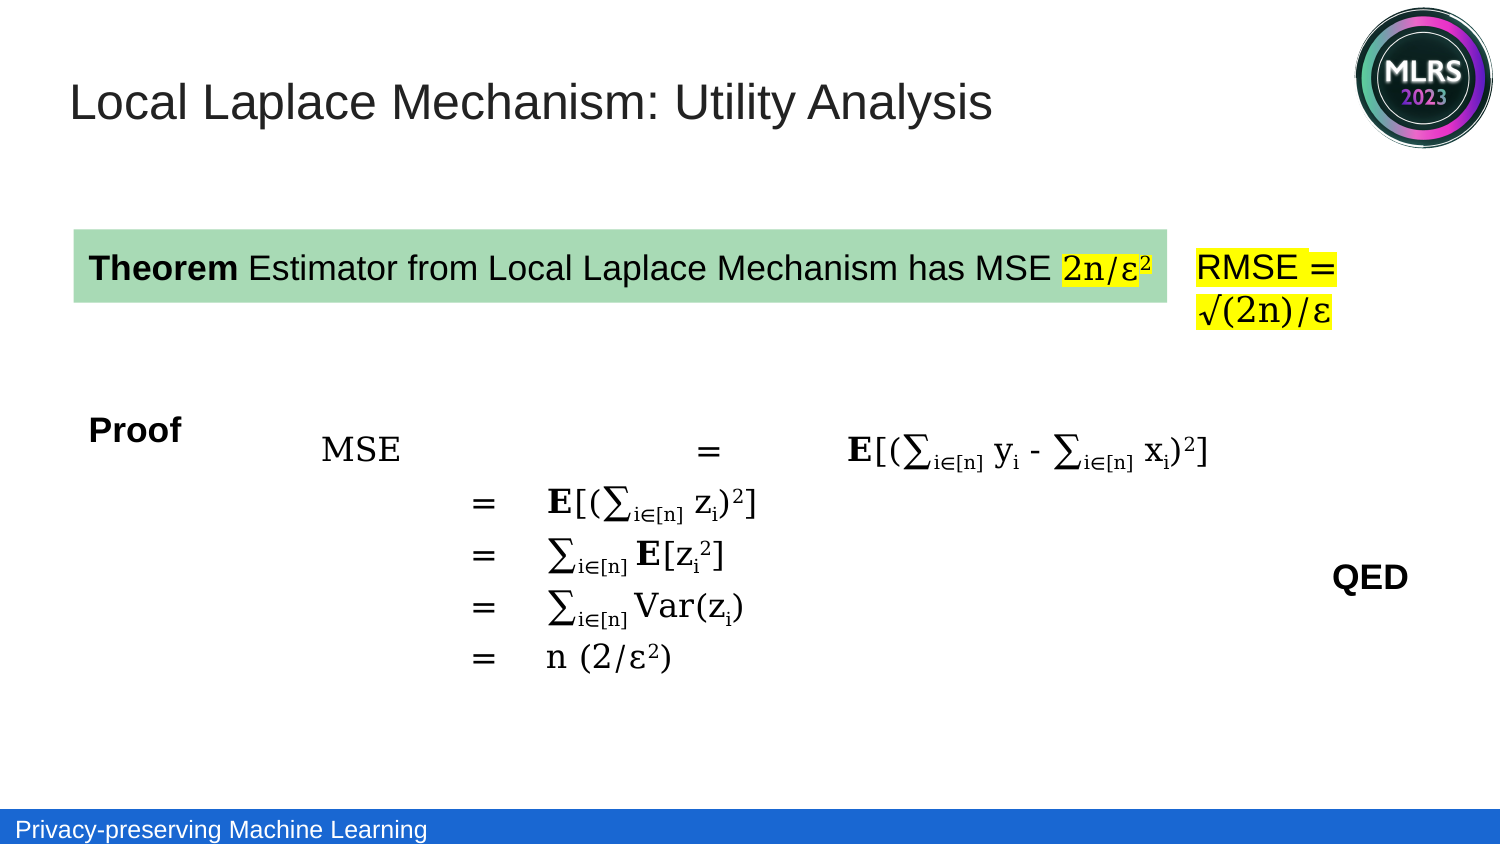

Local Laplace Mechanism: Utility Analysis
Theorem Estimator from Local Laplace Mechanism has MSE 2n/ε2
RMSE = √(2n)/ε
Proof
MSE 	 	=	𝐄[(∑i∈[n] yi - ∑i∈[n] xi)2]
= 	𝐄[(∑i∈[n] zi)2]
= 	∑i∈[n] 𝐄[zi2]
= 	∑i∈[n] Var(zi)
= 	n (2/ε2)
QED